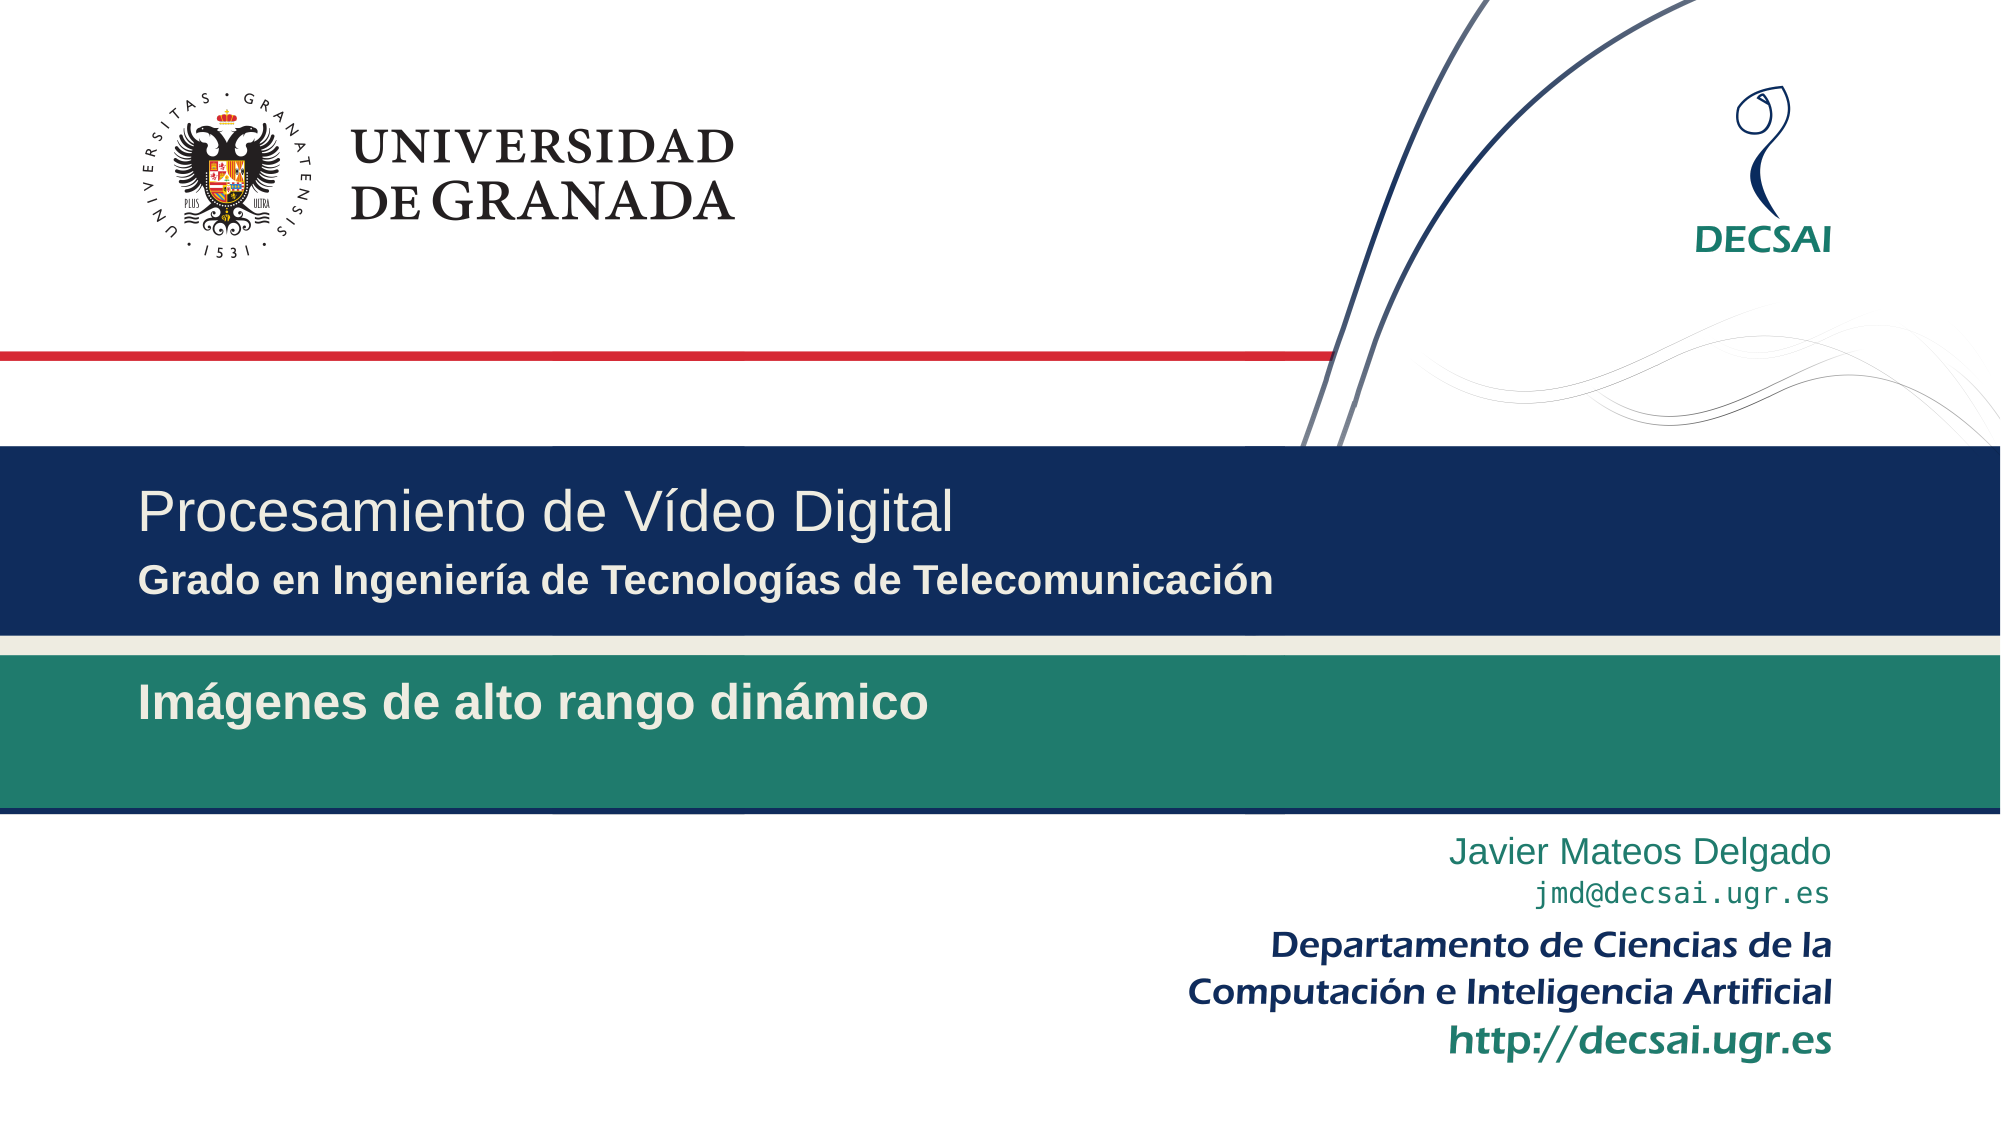

# Procesamiento de Vídeo Digital
Grado en Ingeniería de Tecnologías de Telecomunicación
Imágenes de alto rango dinámico

Javier Mateos Delgado
jmd@decsai.ugr.es